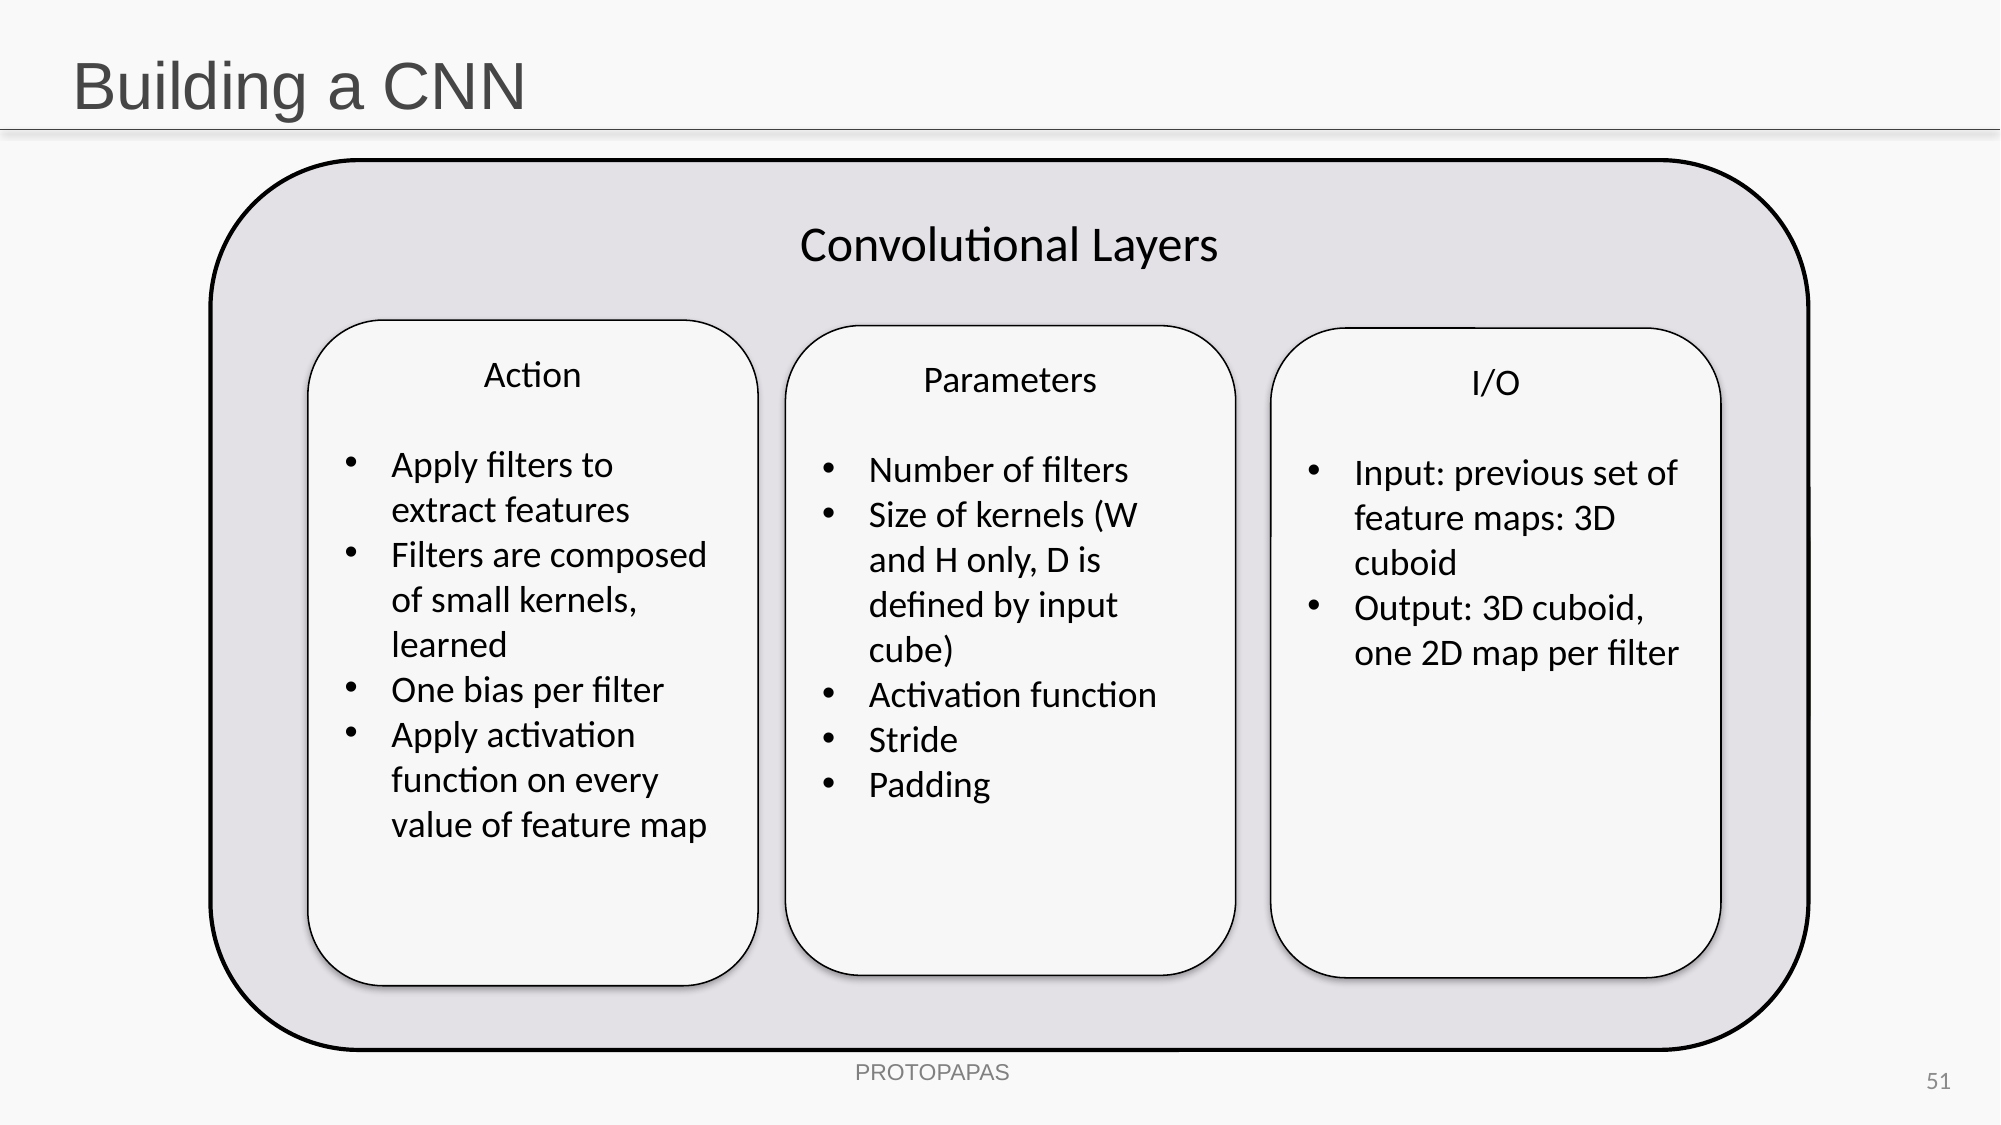

# Building a CNN
Convolutional Layers
Action

Apply filters to extract features
Filters are composed of small kernels, learned
One bias per filter
Apply activation function on every value of feature map
Parameters

Number of filters
Size of kernels (W and H only, D is defined by input cube)
Activation function
Stride
Padding

I/O

Input: previous set of feature maps: 3D cuboid
Output: 3D cuboid, one 2D map per filter

Fully connected Layers
Pooling Layers
51